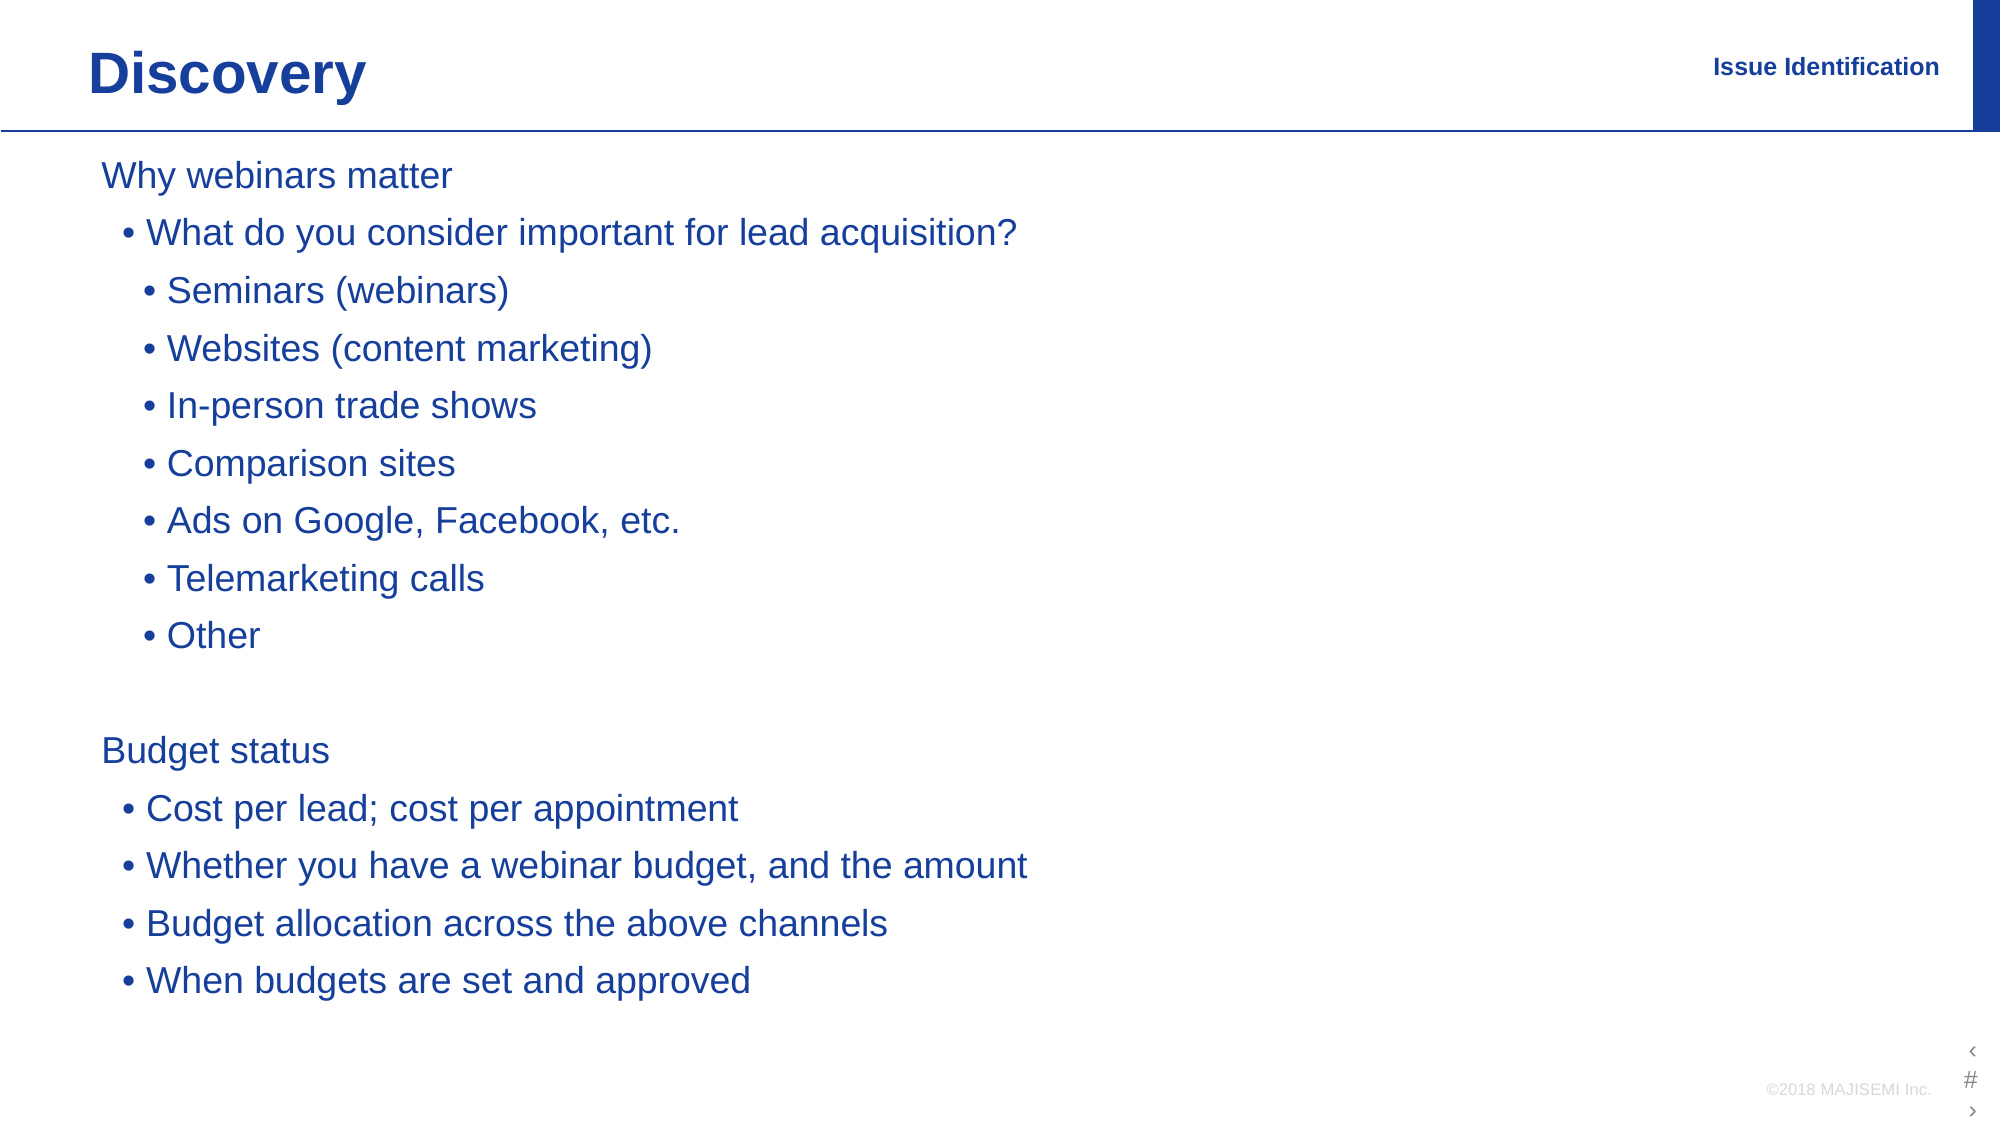

Discovery
Issue Identification
Why webinars matter
  • What do you consider important for lead acquisition?
    • Seminars (webinars)
    • Websites (content marketing)
    • In‑person trade shows
    • Comparison sites
    • Ads on Google, Facebook, etc.
    • Telemarketing calls
    • Other

Budget status
  • Cost per lead; cost per appointment
  • Whether you have a webinar budget, and the amount
  • Budget allocation across the above channels
  • When budgets are set and approved
©2018 MAJISEMI Inc.
‹#›5